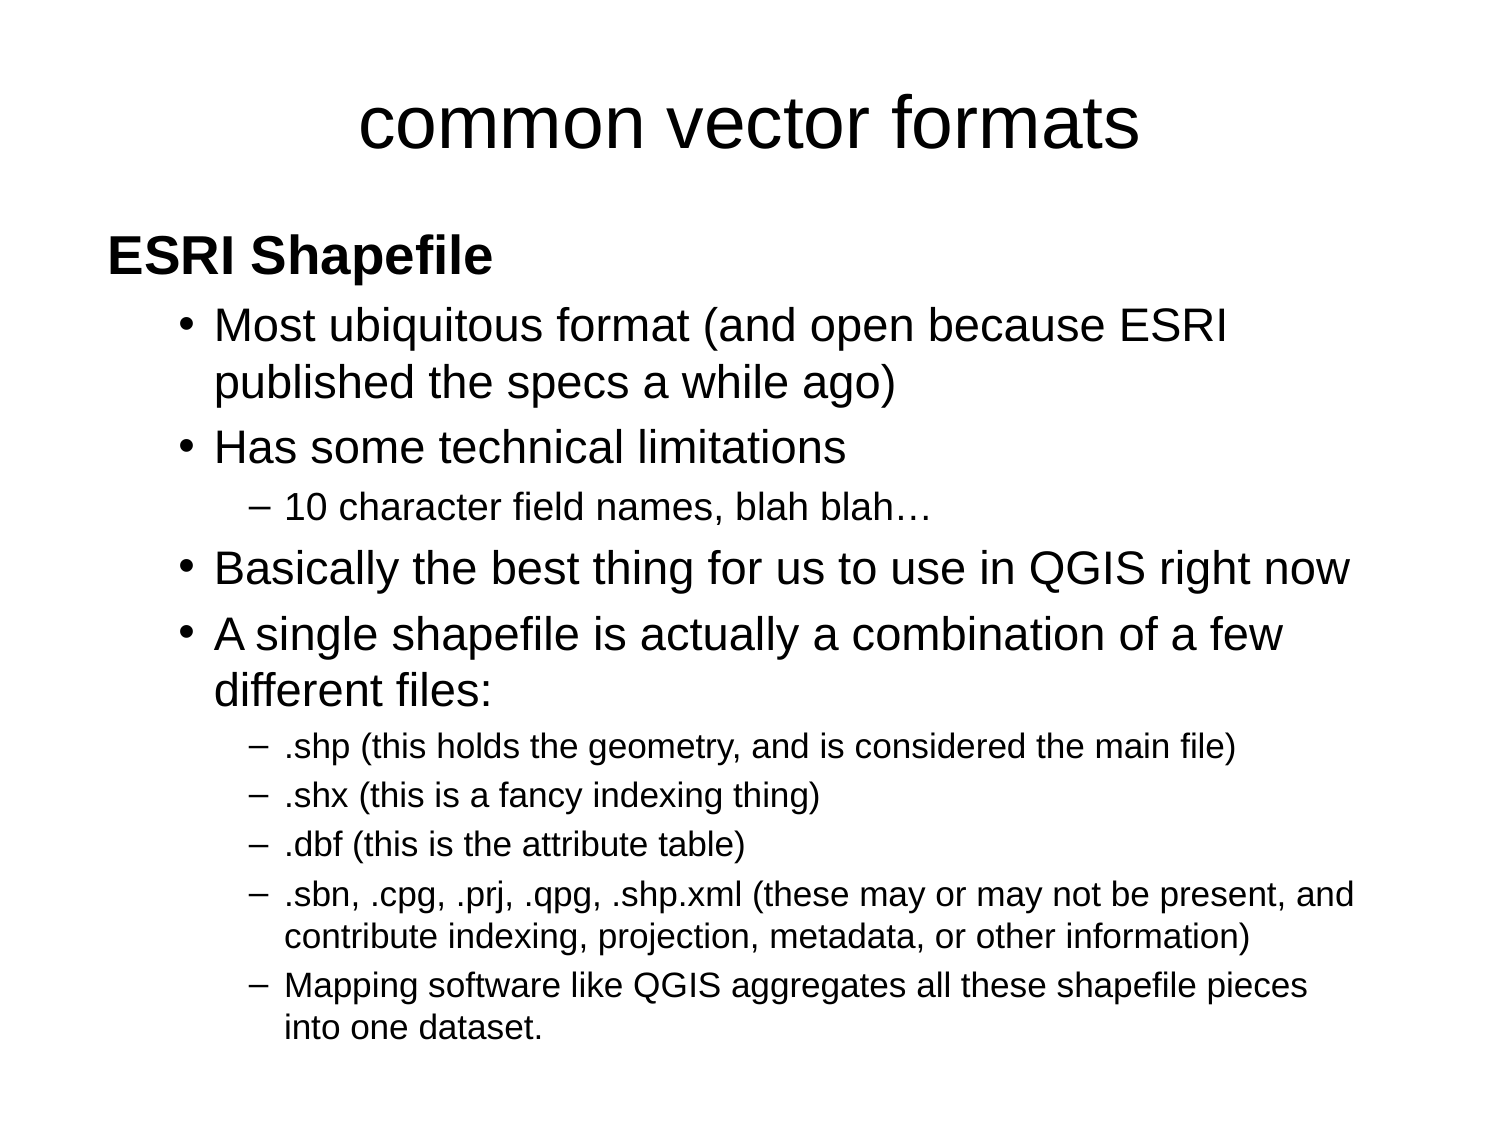

# common vector formats
ESRI Shapefile
Most ubiquitous format (and open because ESRI published the specs a while ago)
Has some technical limitations
10 character field names, blah blah…
Basically the best thing for us to use in QGIS right now
A single shapefile is actually a combination of a few different files:
.shp (this holds the geometry, and is considered the main file)
.shx (this is a fancy indexing thing)
.dbf (this is the attribute table)
.sbn, .cpg, .prj, .qpg, .shp.xml (these may or may not be present, and contribute indexing, projection, metadata, or other information)
Mapping software like QGIS aggregates all these shapefile pieces into one dataset.